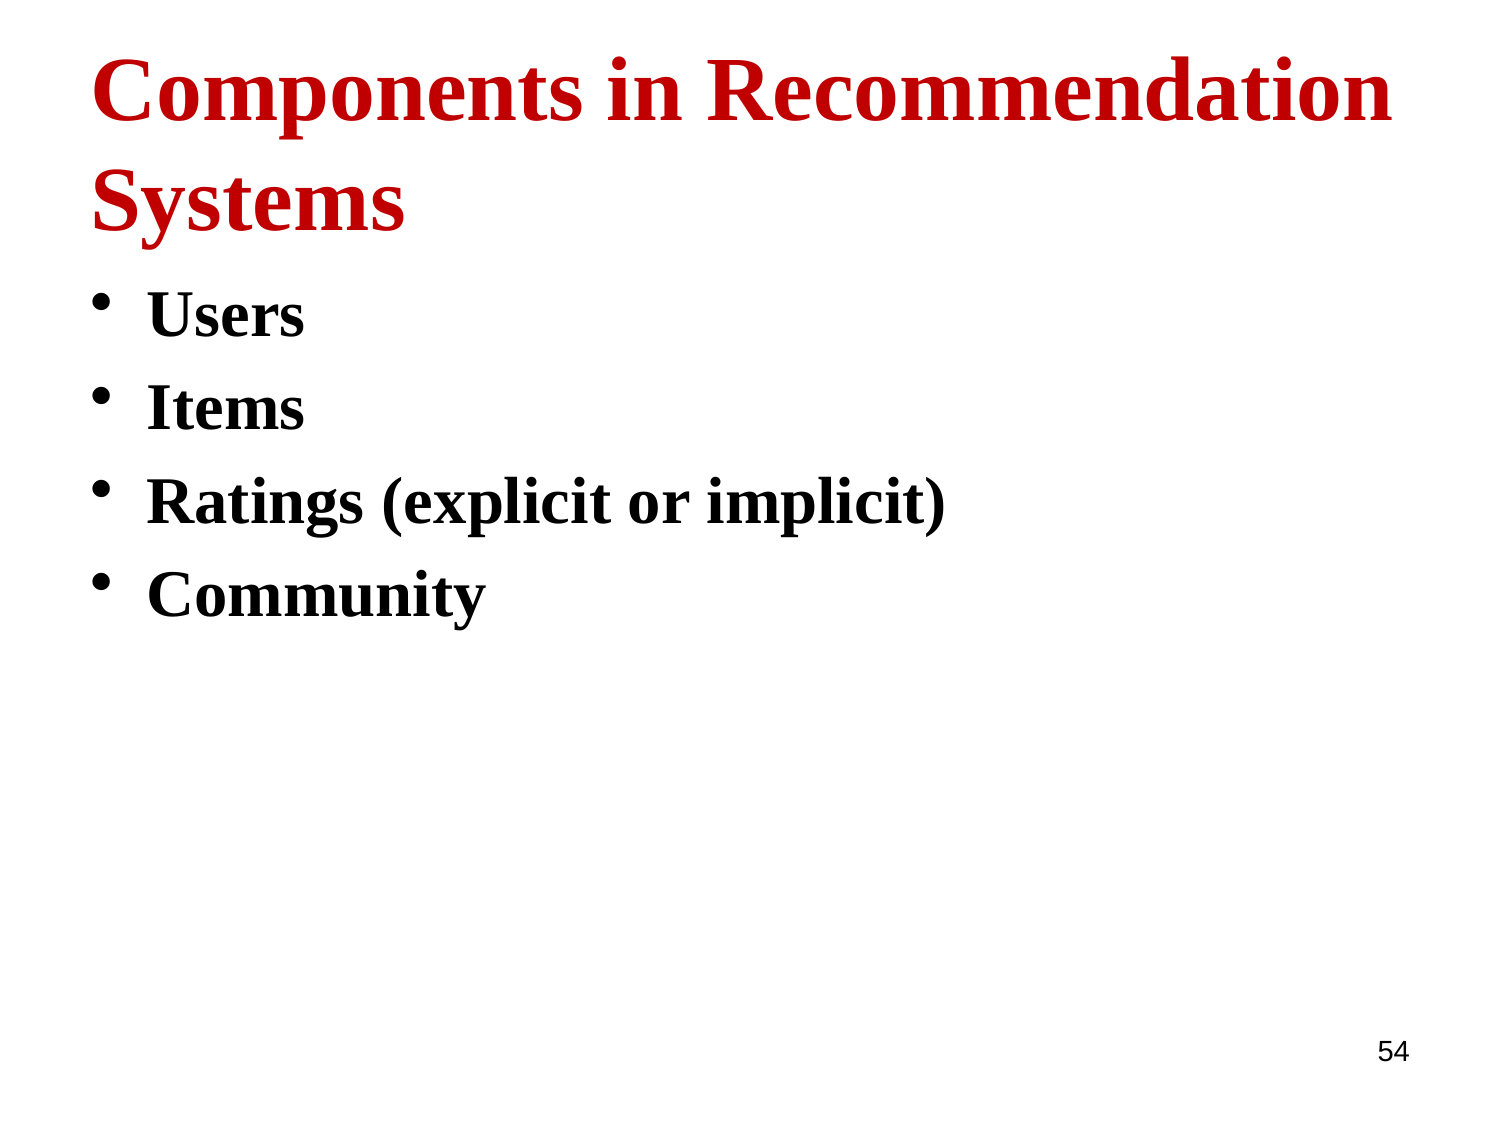

# Components in Recommendation Systems
Users
Items
Ratings (explicit or implicit)
Community
54